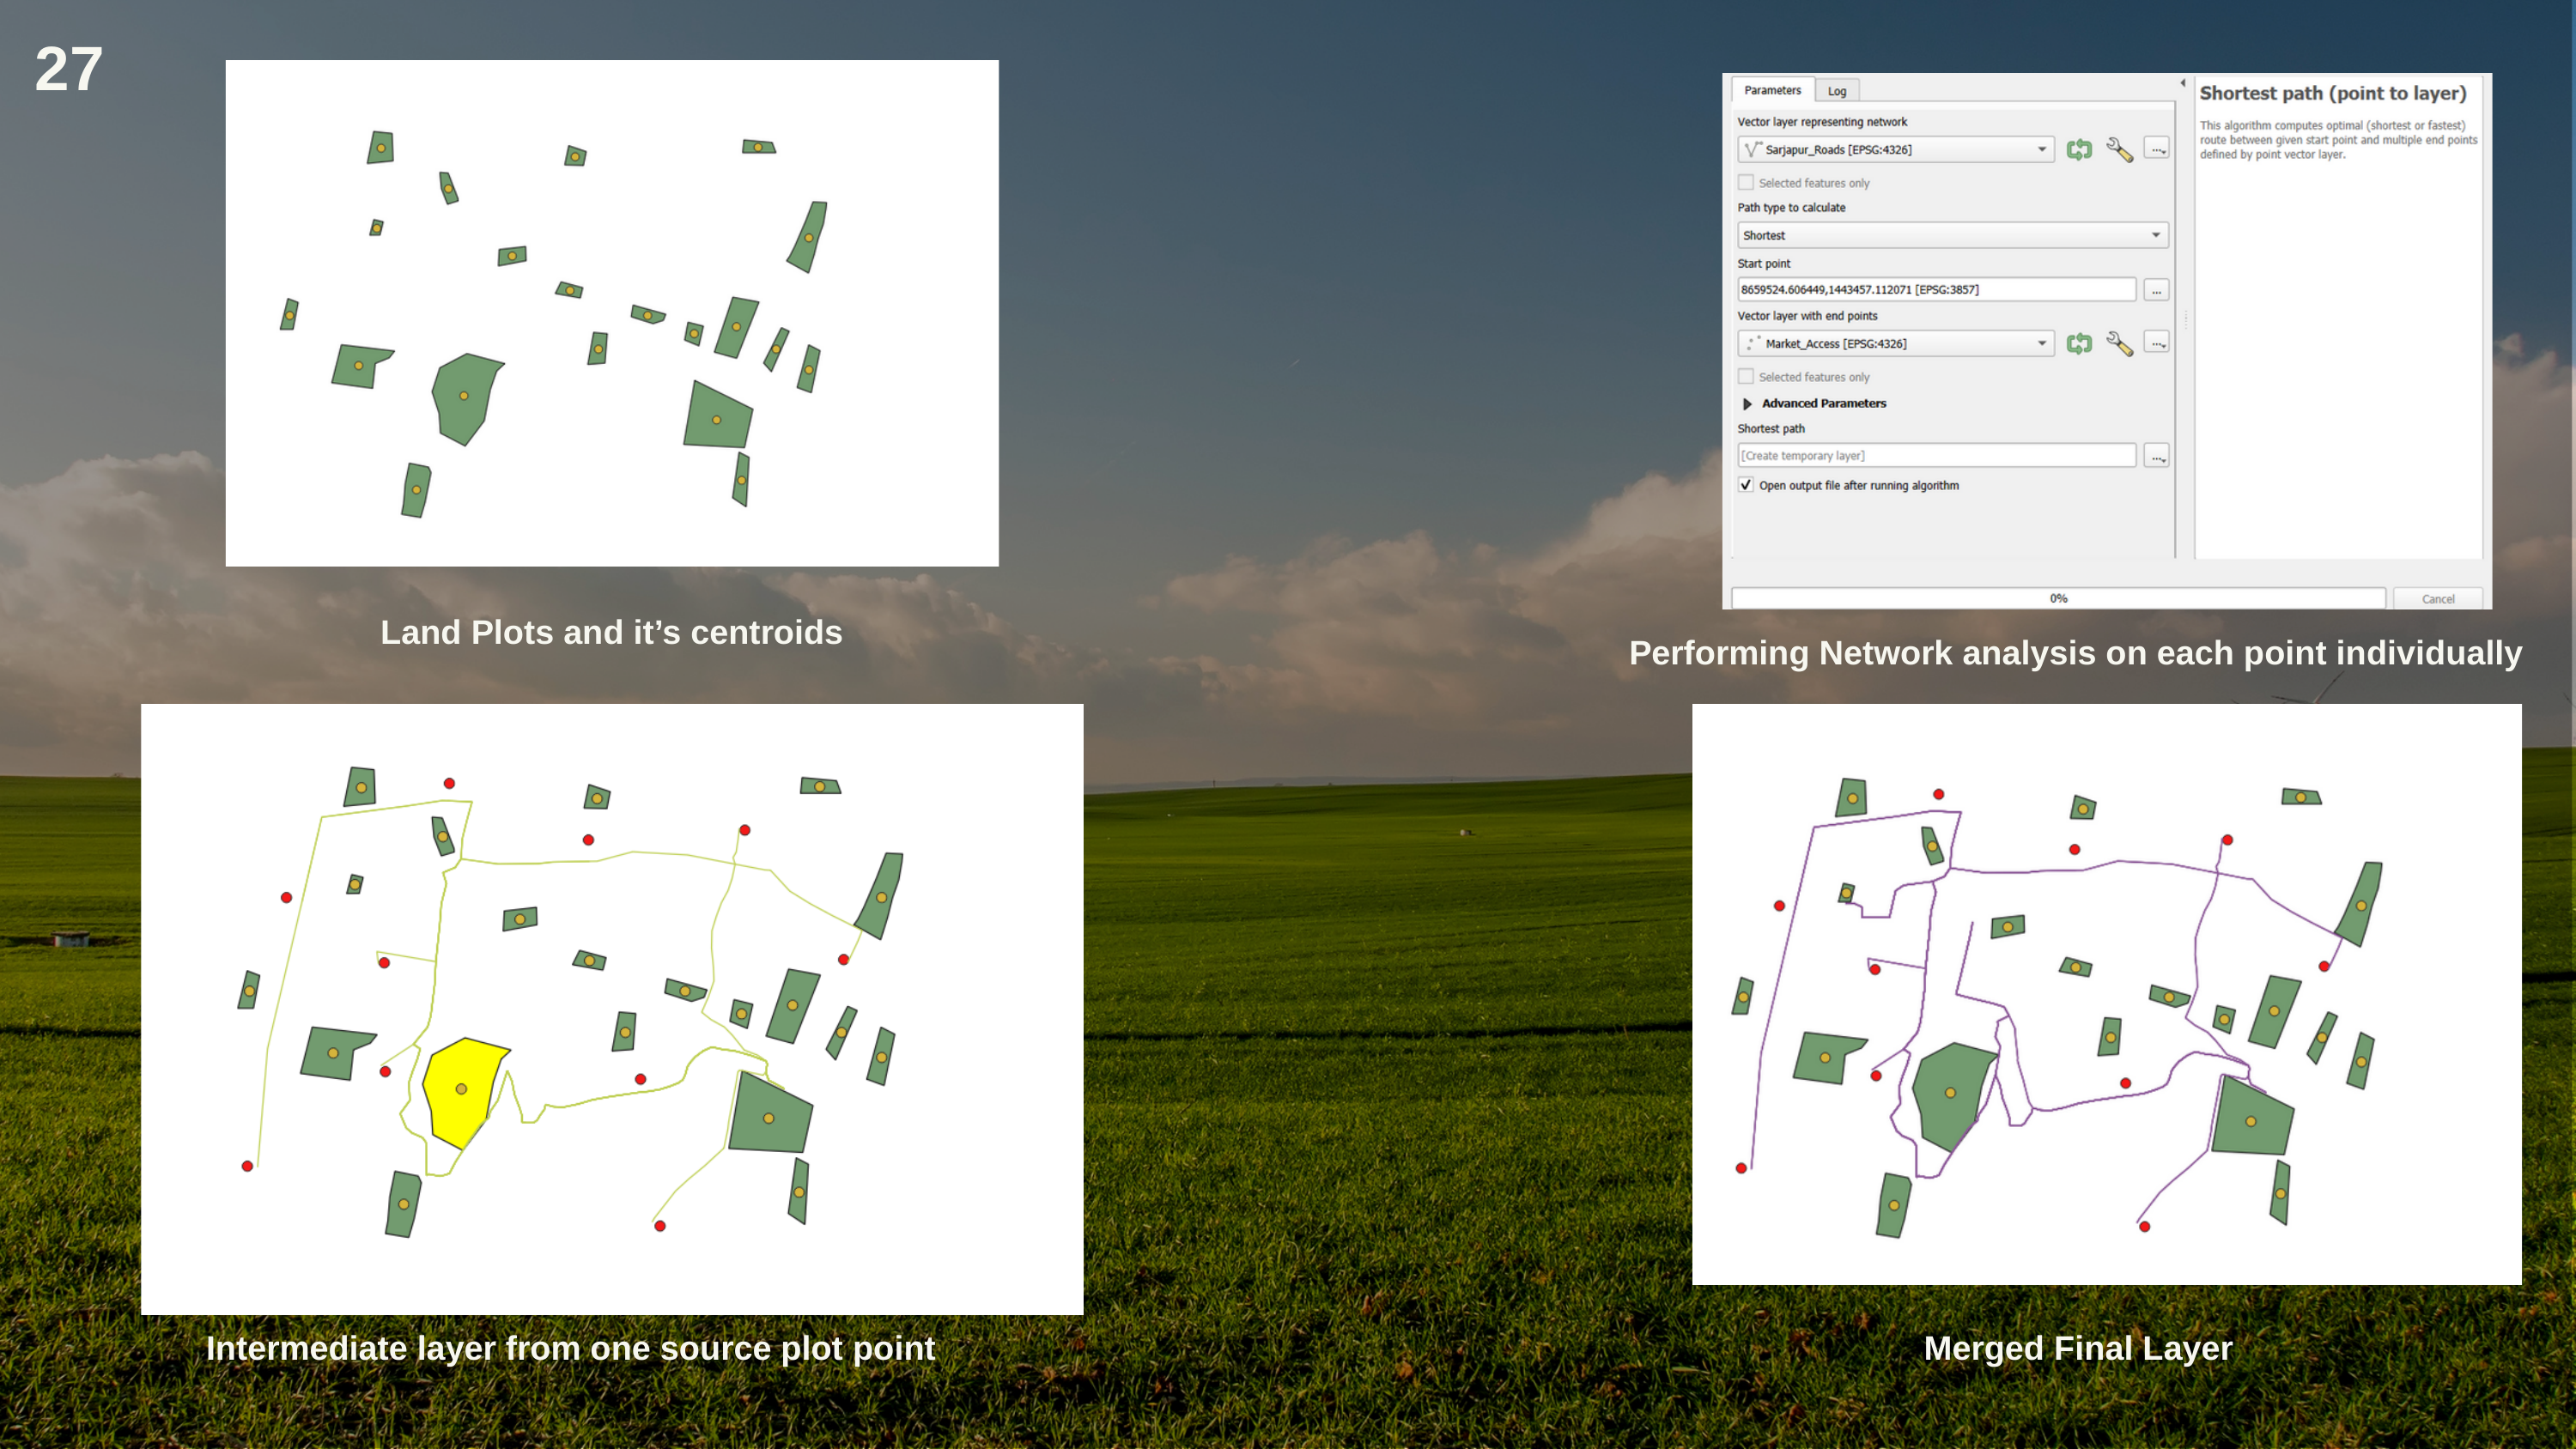

27

Land Plots and it’s centroids
Performing Network analysis on each point individually

Intermediate layer from one source plot point
Merged Final Layer